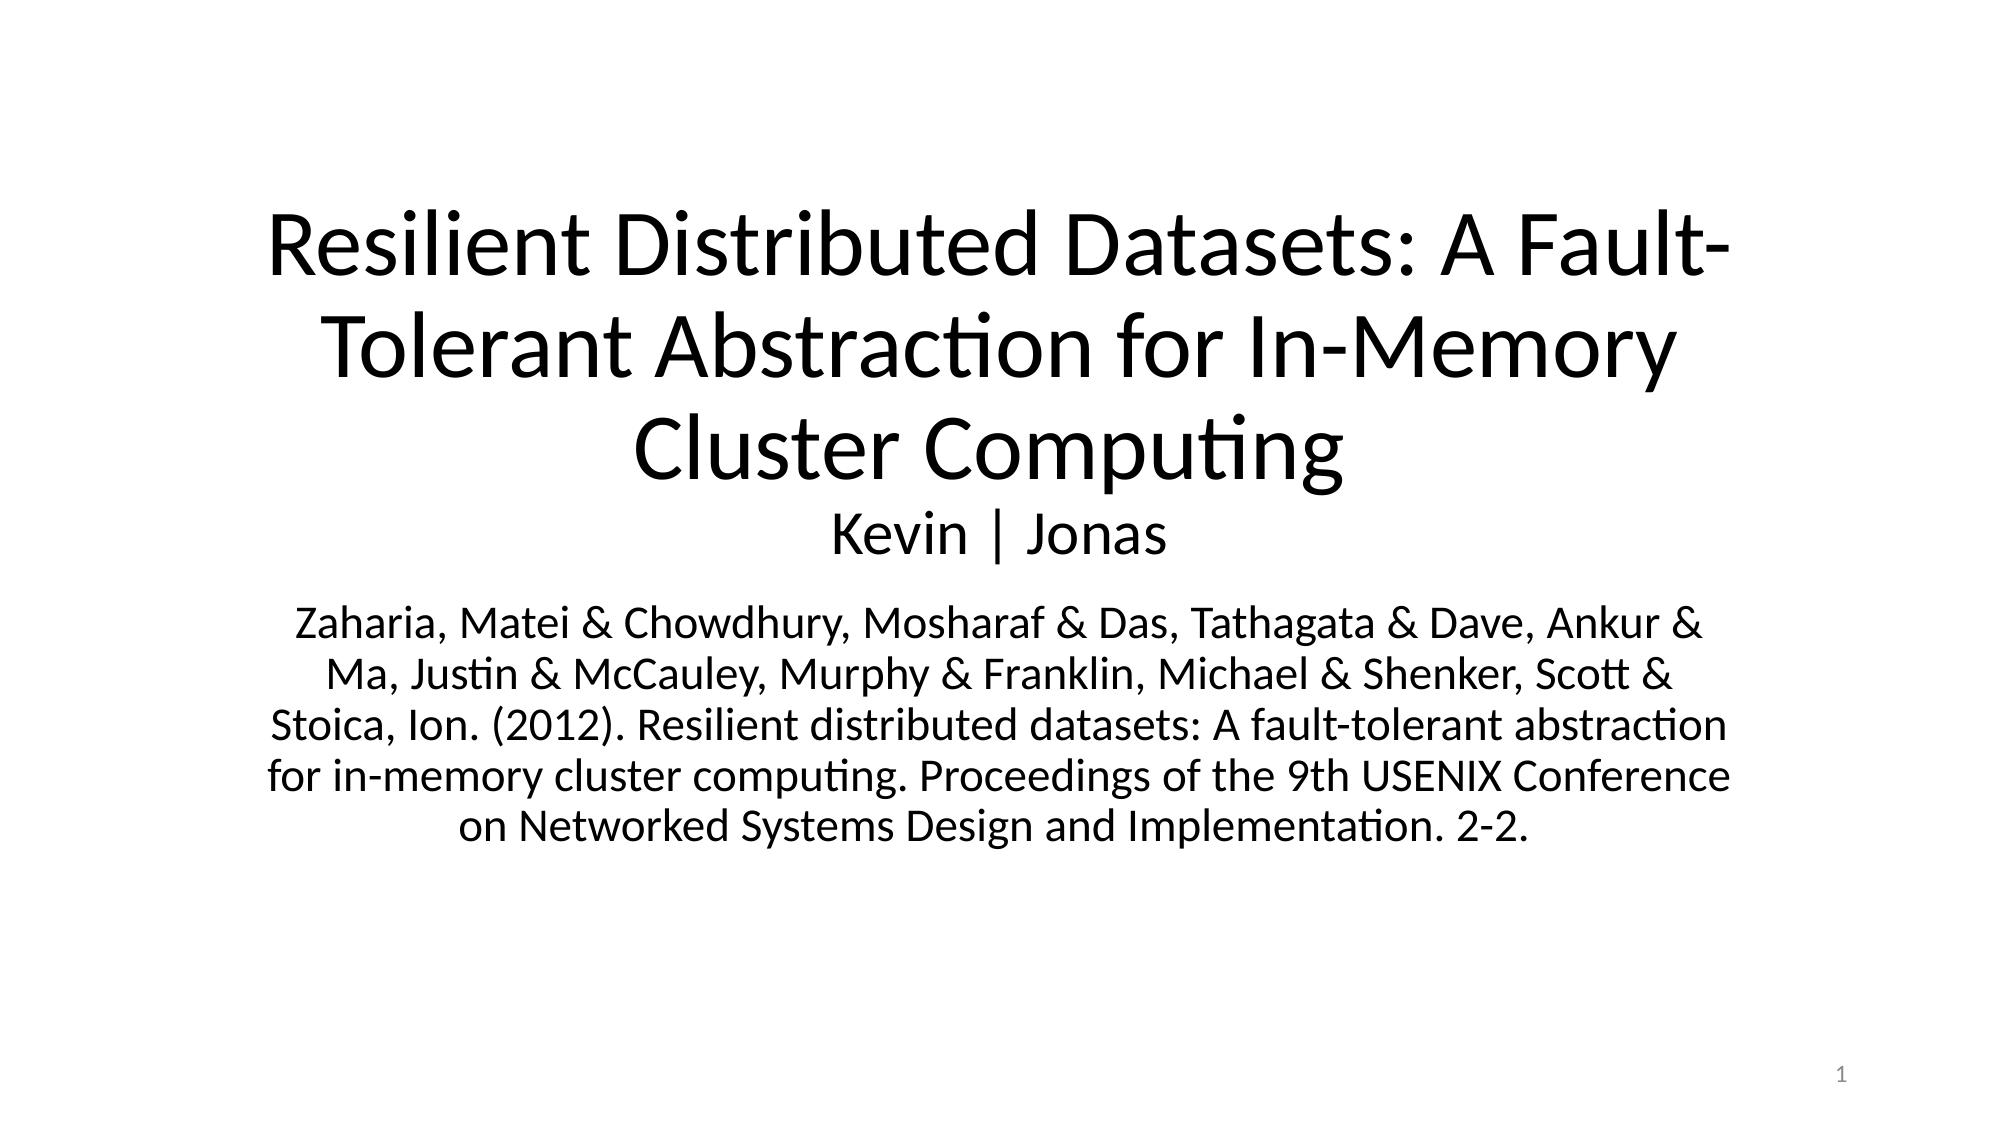

# Resilient Distributed Datasets: A Fault-Tolerant Abstraction for In-Memory Cluster Computing Kevin | Jonas
Zaharia, Matei & Chowdhury, Mosharaf & Das, Tathagata & Dave, Ankur & Ma, Justin & McCauley, Murphy & Franklin, Michael & Shenker, Scott & Stoica, Ion. (2012). Resilient distributed datasets: A fault-tolerant abstraction for in-memory cluster computing. Proceedings of the 9th USENIX Conference on Networked Systems Design and Implementation. 2-2.
https://www.usenix.org/system/files/conference/nsdi12/nsdi12-final138.pdf
1